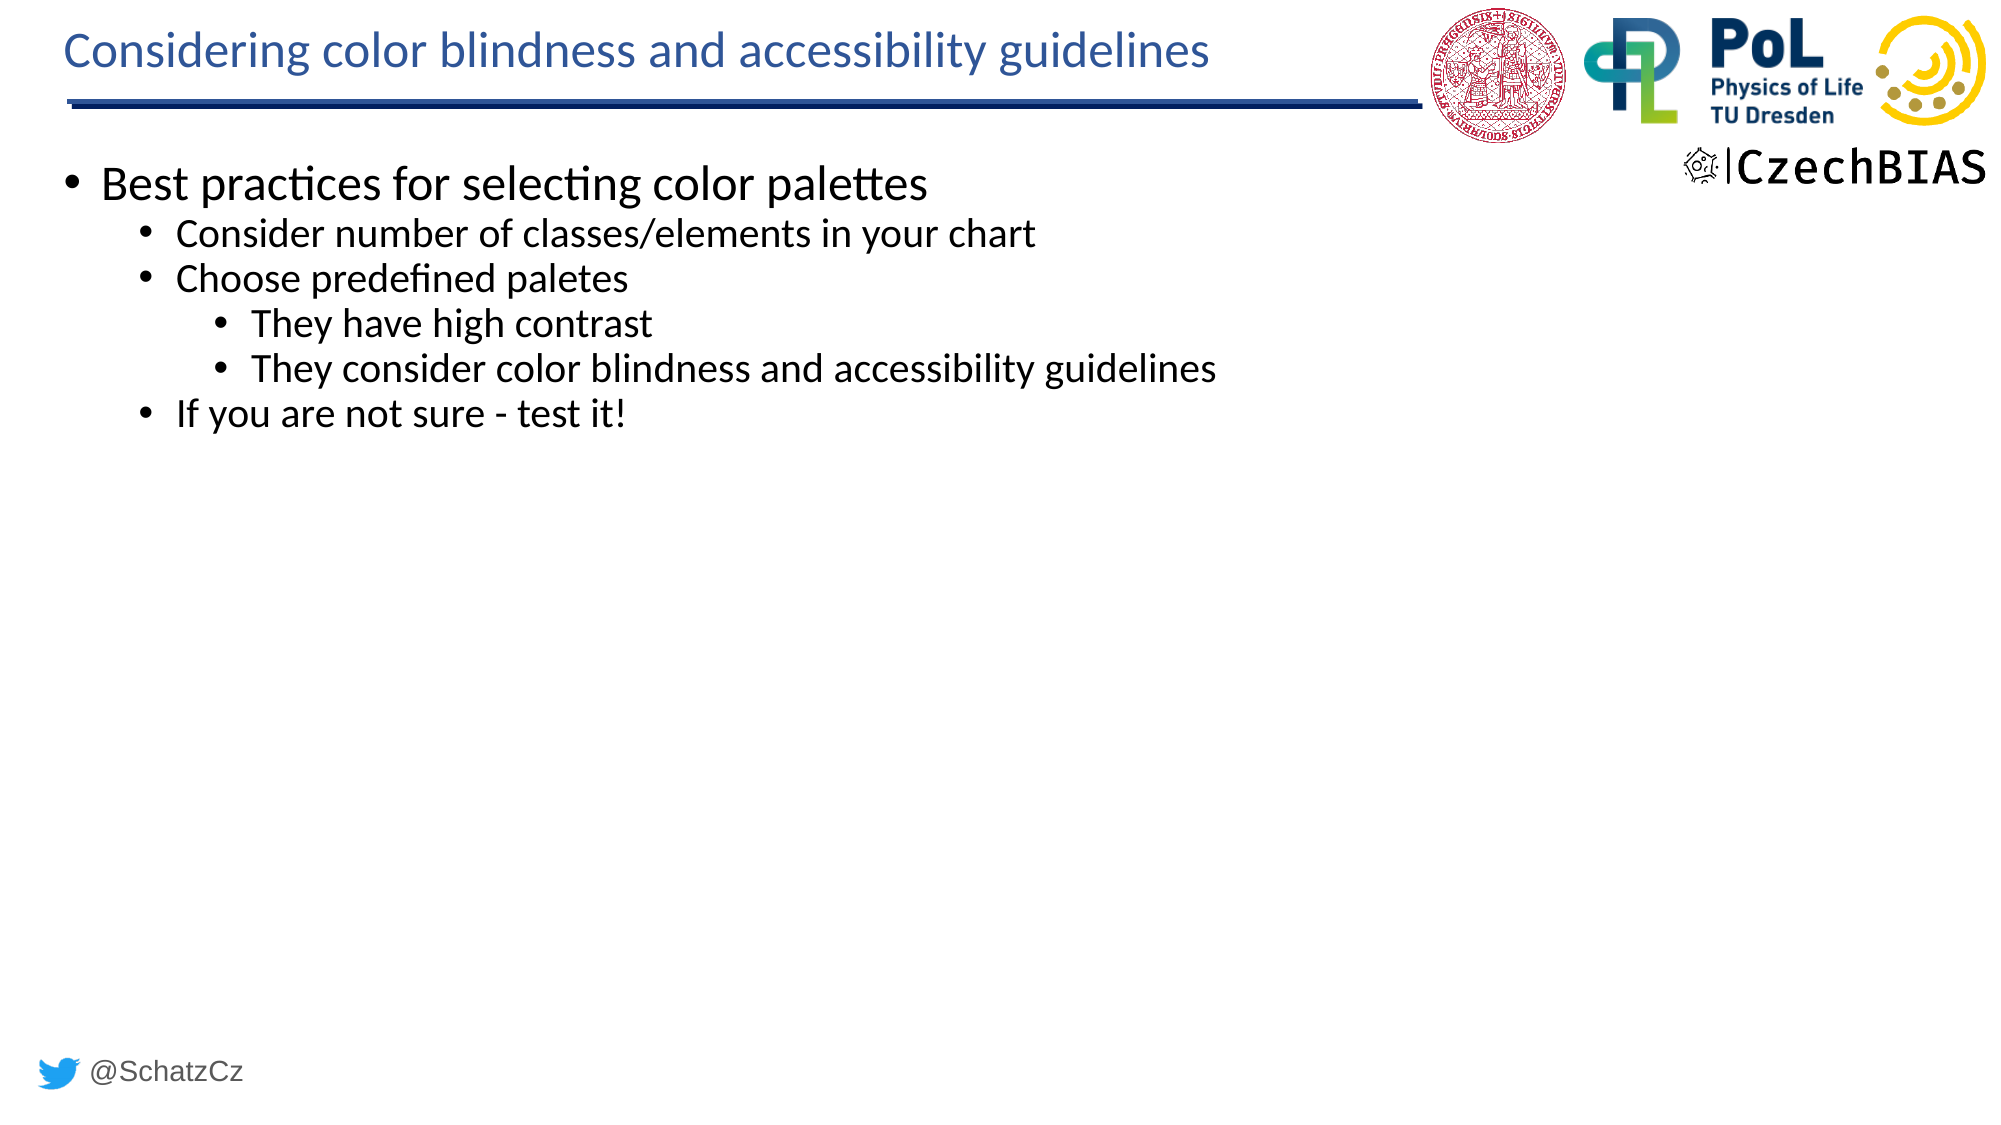

# Considering color blindness and accessibility guidelines
Best practices for selecting color palettes
Consider number of classes/elements in your chart
Choose predefined paletes
They have high contrast
They consider color blindness and accessibility guidelines
If you are not sure - test it!